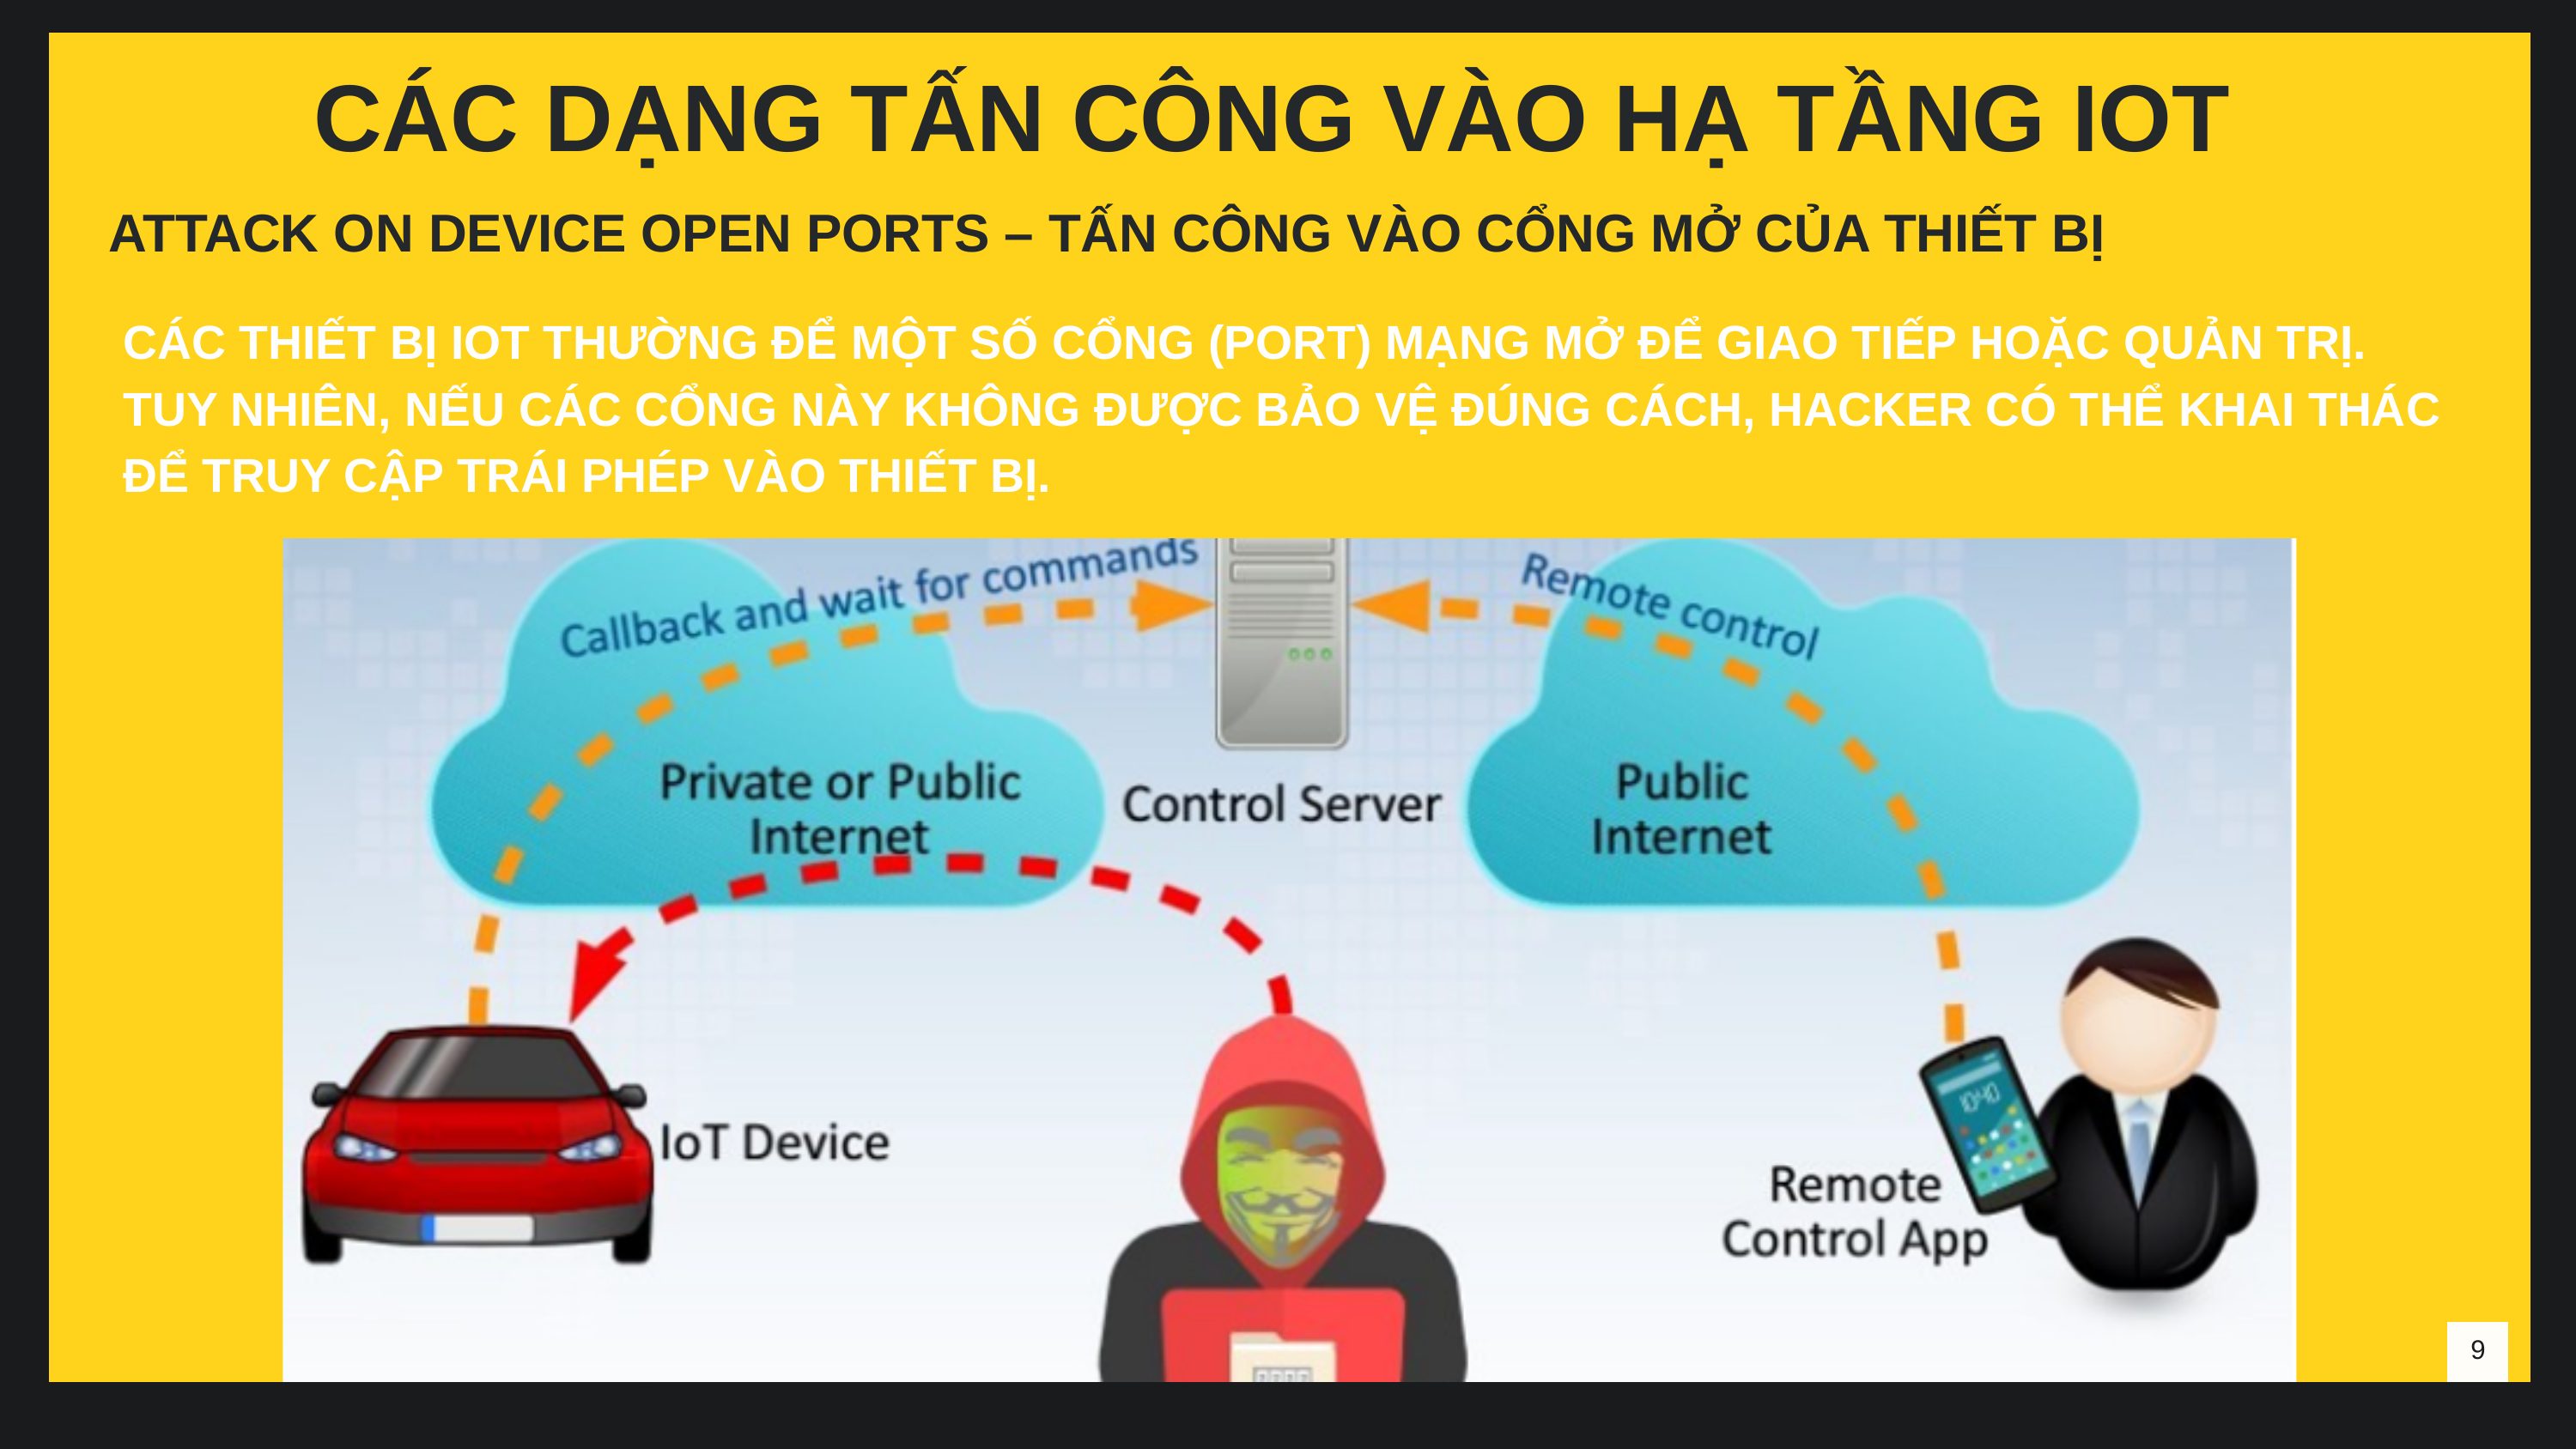

CÁC DẠNG TẤN CÔNG VÀO HẠ TẦNG IOT
ATTACK ON DEVICE OPEN PORTS – TẤN CÔNG VÀO CỔNG MỞ CỦA THIẾT BỊ
CÁC THIẾT BỊ IOT THƯỜNG ĐỂ MỘT SỐ CỔNG (PORT) MẠNG MỞ ĐỂ GIAO TIẾP HOẶC QUẢN TRỊ. TUY NHIÊN, NẾU CÁC CỔNG NÀY KHÔNG ĐƯỢC BẢO VỆ ĐÚNG CÁCH, HACKER CÓ THỂ KHAI THÁC ĐỂ TRUY CẬP TRÁI PHÉP VÀO THIẾT BỊ.

9